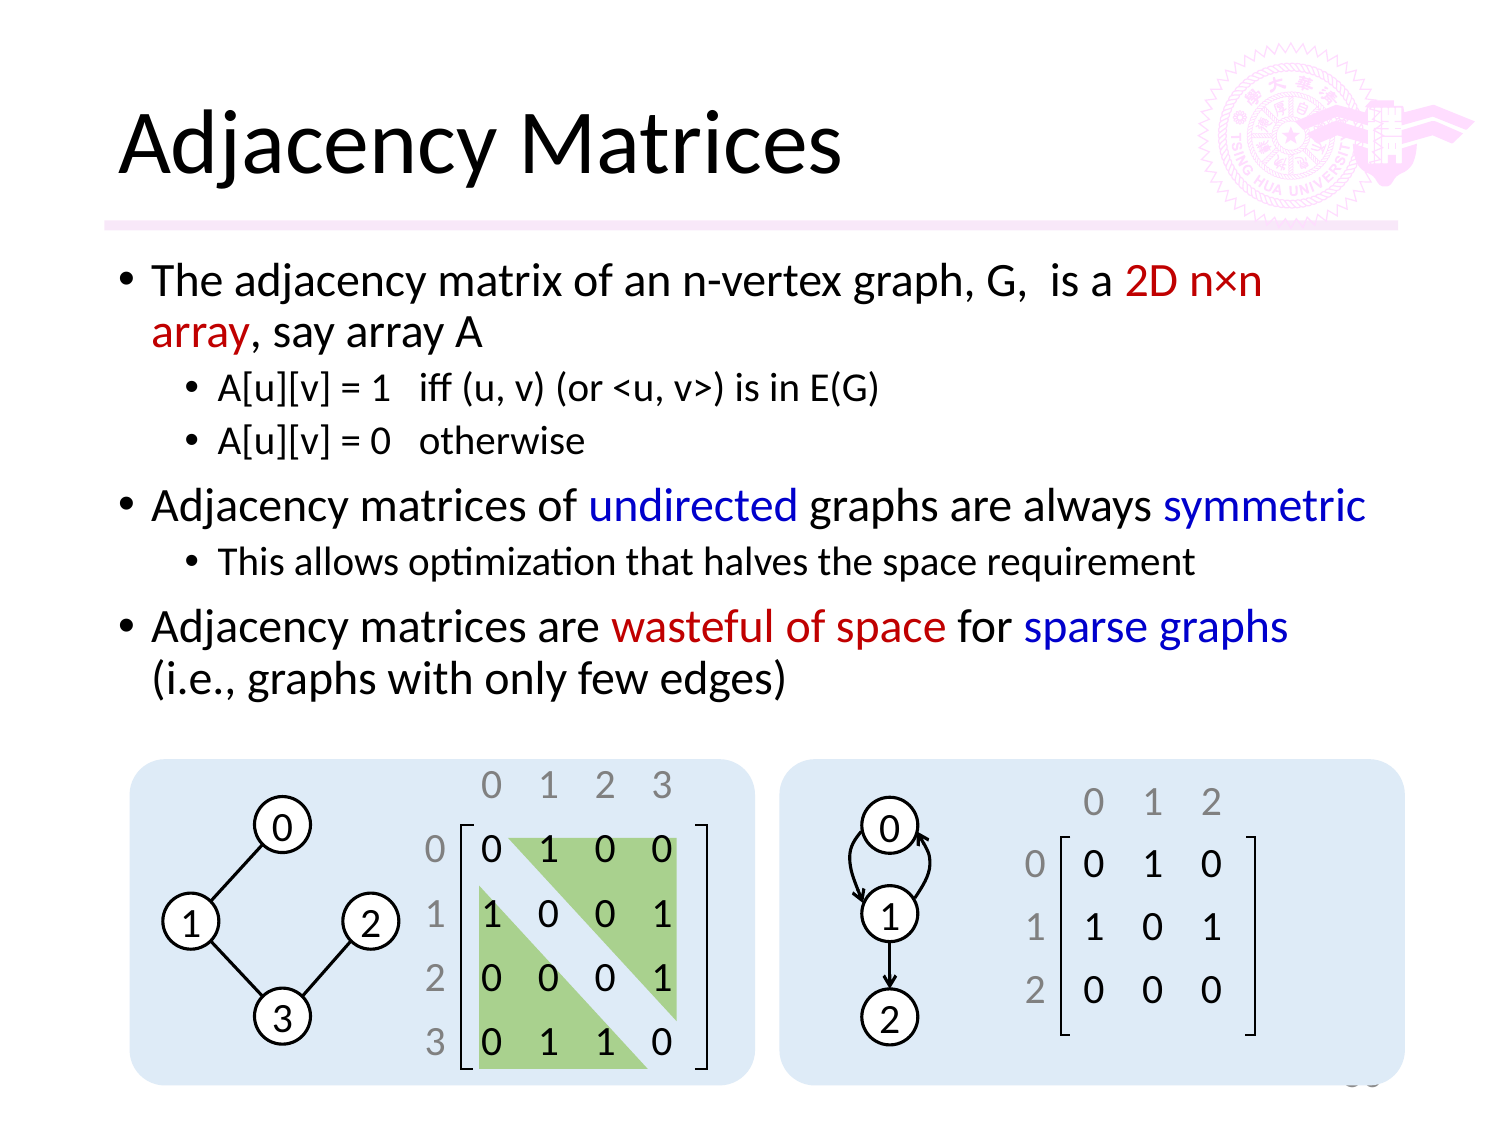

# Adjacency Matrices
The adjacency matrix of an n-vertex graph, G,  is a 2D n×n array, say array A
A[u][v] = 1   iff (u, v) (or <u, v>) is in E(G)
A[u][v] = 0   otherwise
Adjacency matrices of undirected graphs are always symmetric
This allows optimization that halves the space requirement
Adjacency matrices are wasteful of space for sparse graphs (i.e., graphs with only few edges)
|  | 0 | 1 | 2 | 3 |
| --- | --- | --- | --- | --- |
| 0 | 0 | 1 | 0 | 0 |
| 1 | 1 | 0 | 0 | 1 |
| 2 | 0 | 0 | 0 | 1 |
| 3 | 0 | 1 | 1 | 0 |

|  | 0 | 1 | 2 |
| --- | --- | --- | --- |
| 0 | 0 | 1 | 0 |
| 1 | 1 | 0 | 1 |
| 2 | 0 | 0 | 0 |
0
0

1
1
2
3
2
56